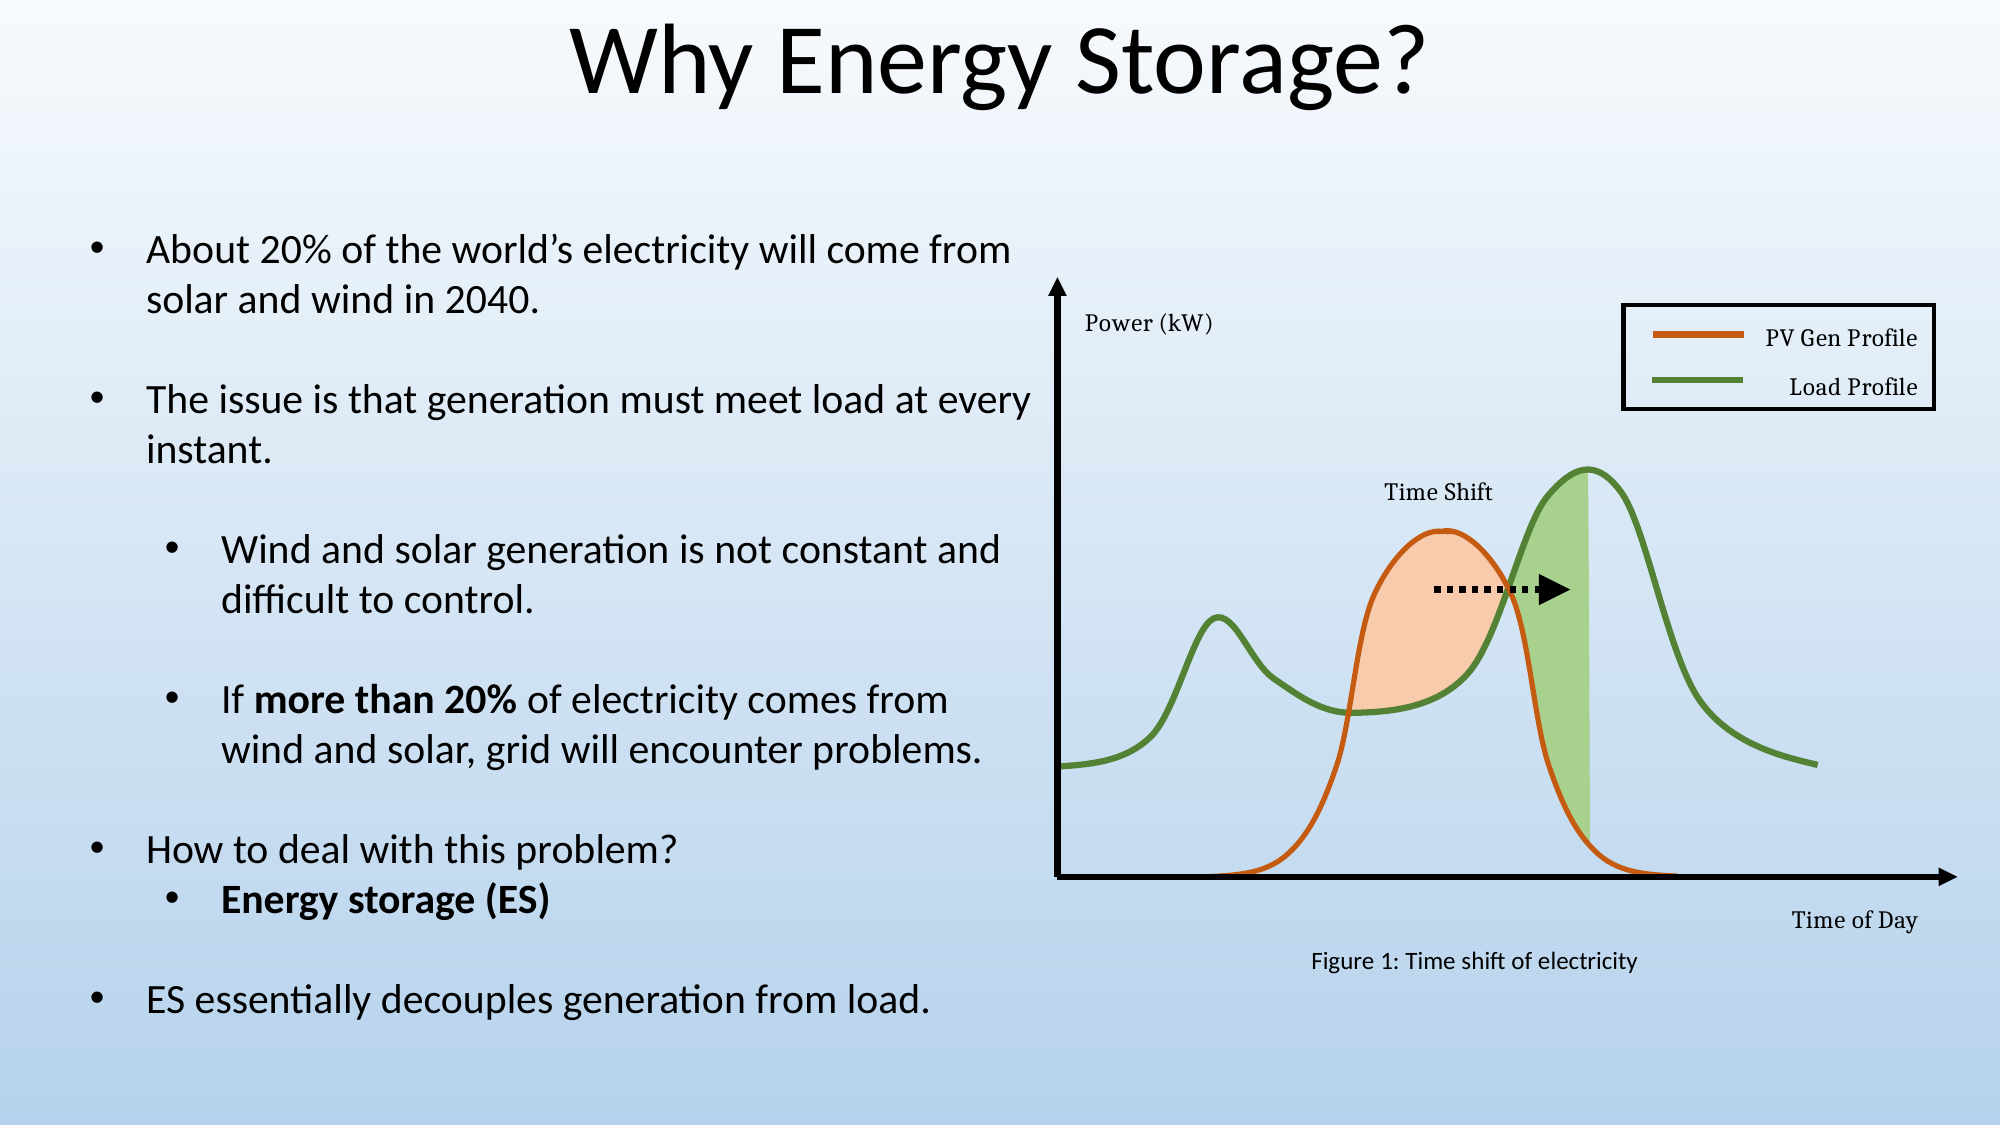

# Why Energy Storage?
About 20% of the world’s electricity will come from solar and wind in 2040.

The issue is that generation must meet load at every instant.

Wind and solar generation is not constant and difficult to control.

If more than 20% of electricity comes from wind and solar, grid will encounter problems.

How to deal with this problem?
Energy storage (ES)

ES essentially decouples generation from load.

PV Gen Profile
Load Profile
Power (kW)

Time of Day

Time Shift
Figure 1: Time shift of electricity